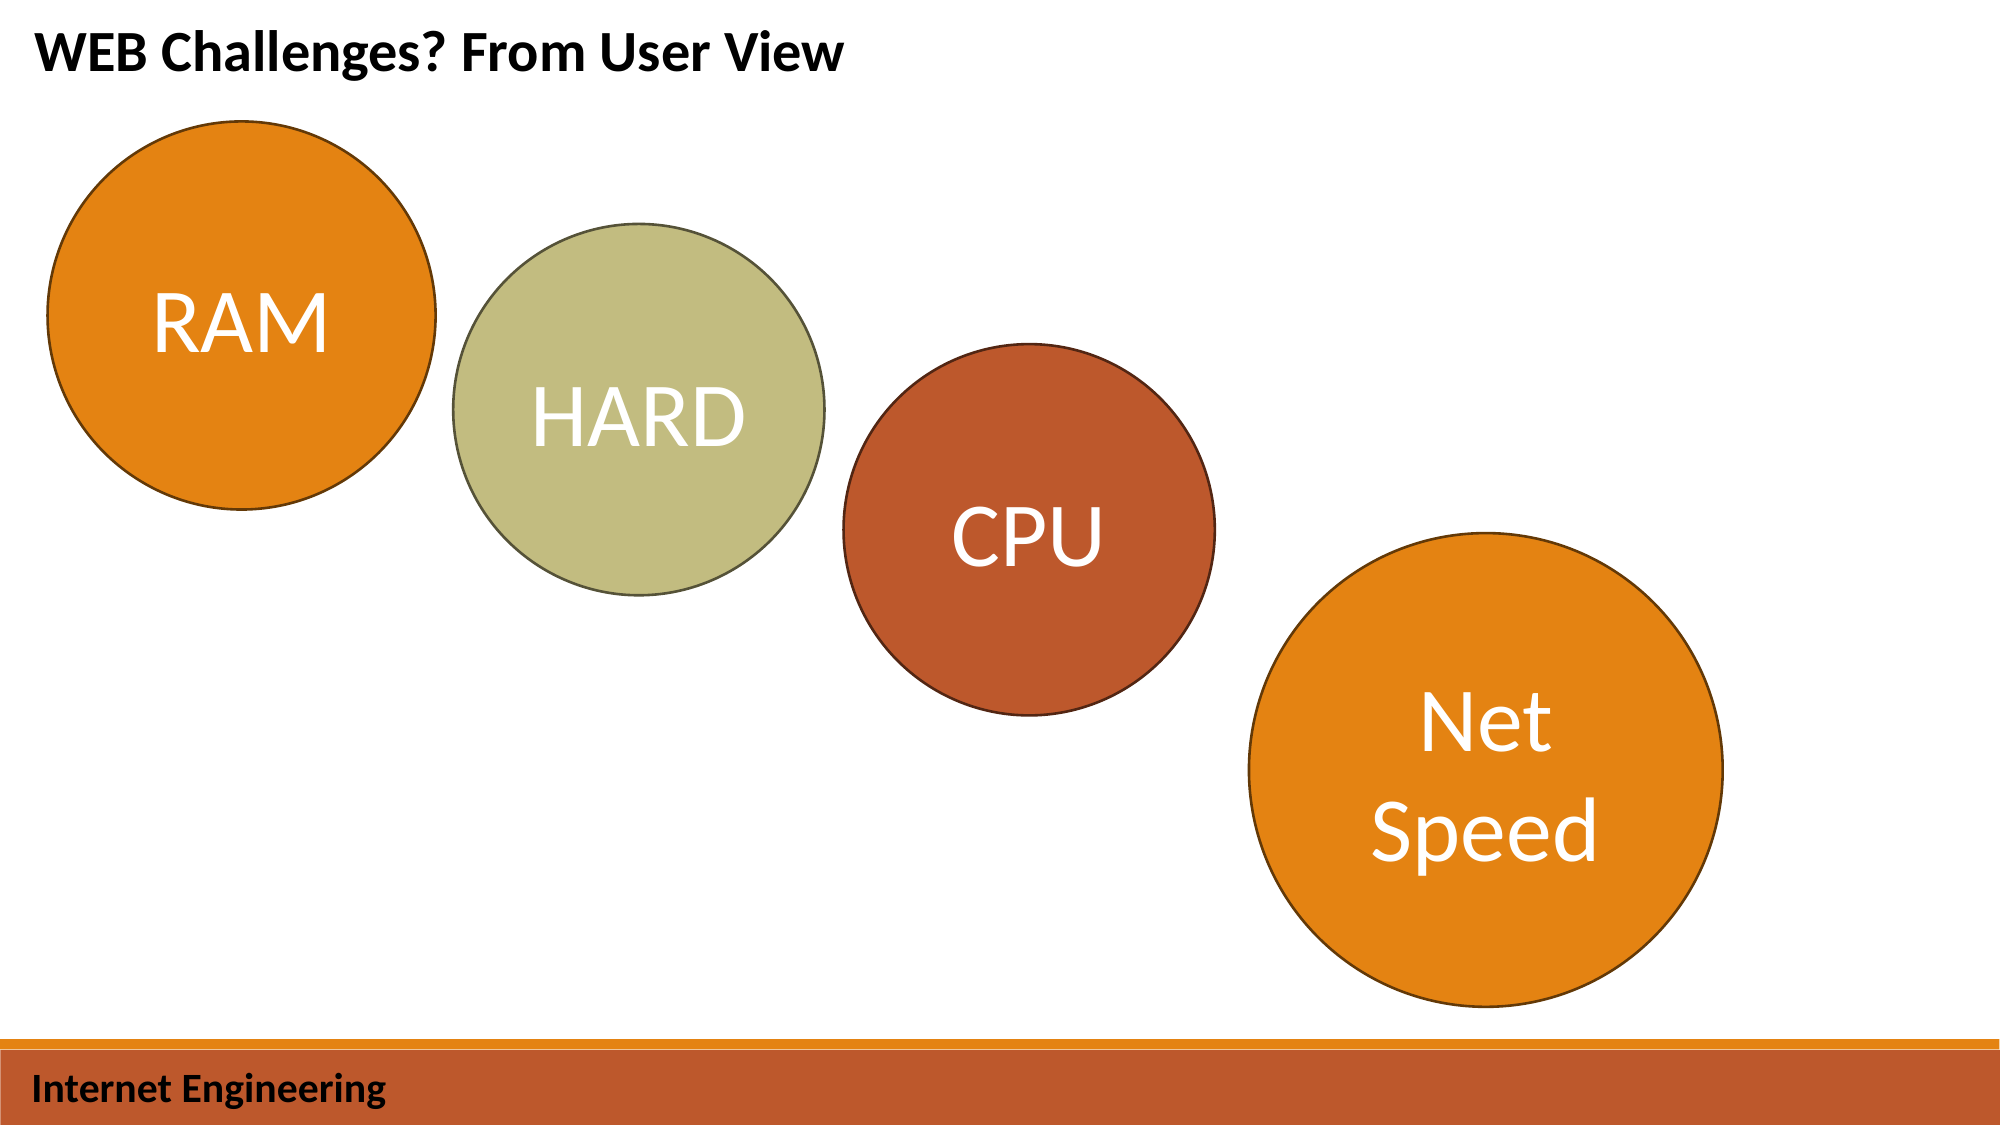

WEB Challenges? From User View
RAM
HARD
CPU
Net Speed
Internet Engineering